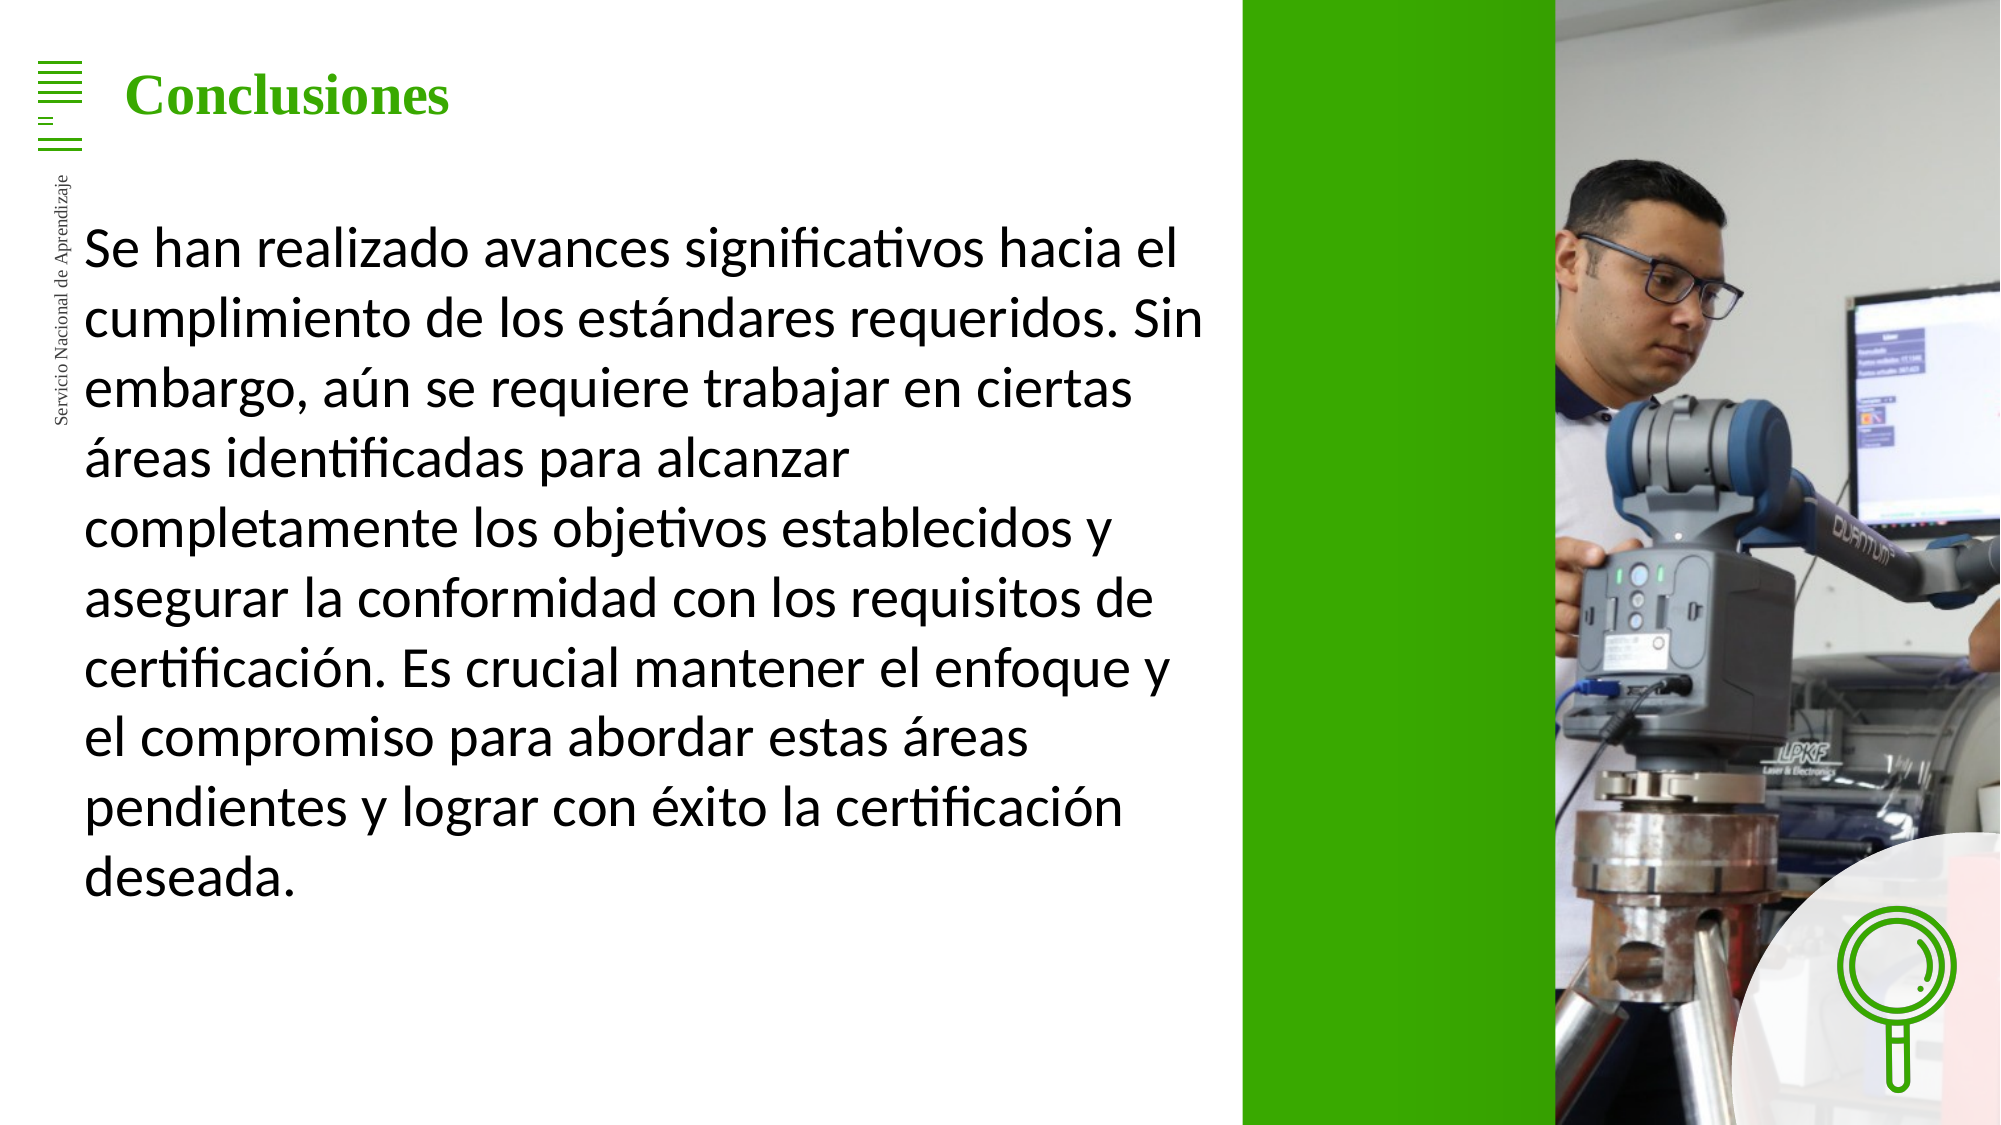

# Conclusiones

Servicio Nacional de Aprendizaje
Se han realizado avances significativos hacia el cumplimiento de los estándares requeridos. Sin embargo, aún se requiere trabajar en ciertas áreas identificadas para alcanzar completamente los objetivos establecidos y asegurar la conformidad con los requisitos de certificación. Es crucial mantener el enfoque y el compromiso para abordar estas áreas pendientes y lograr con éxito la certificación deseada.